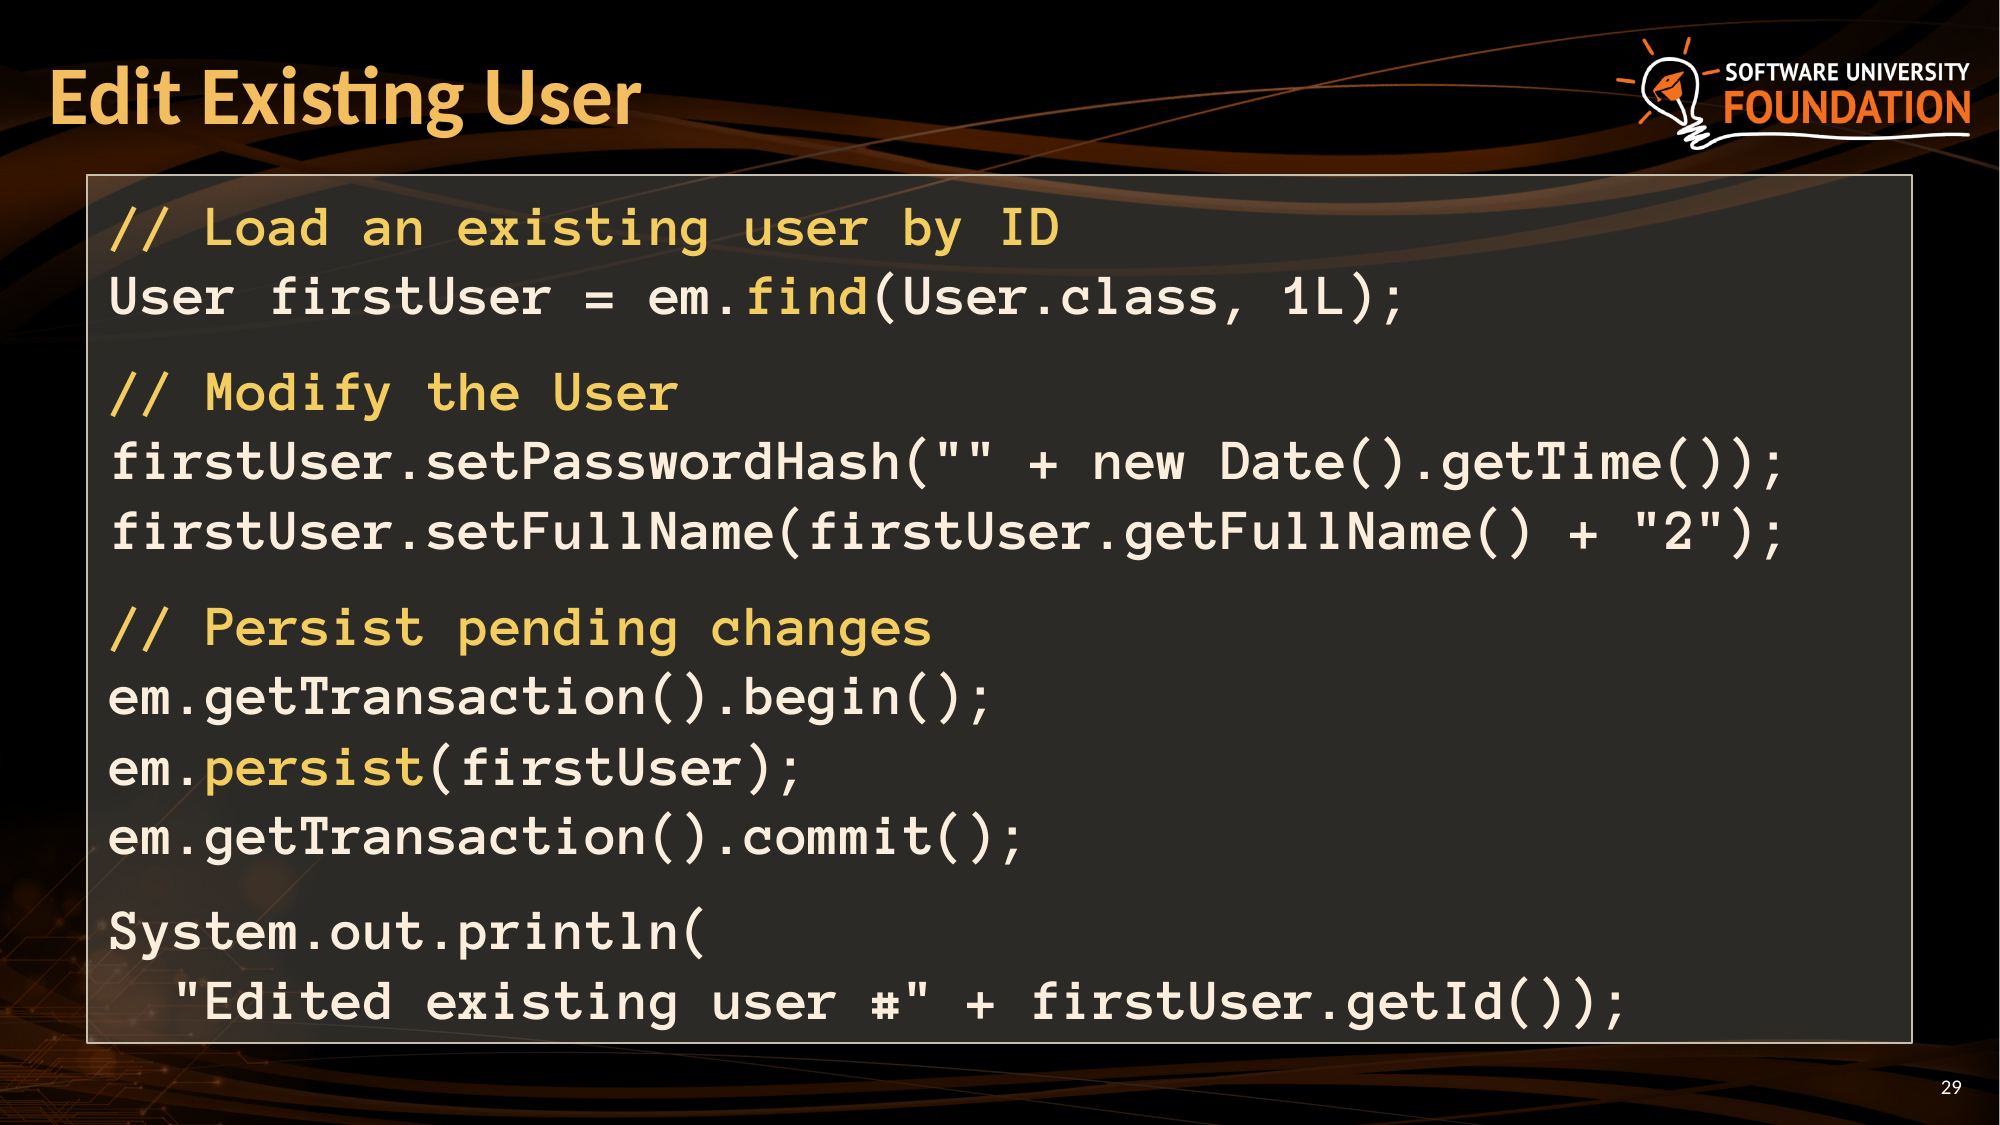

# Edit Existing User
// Load an existing user by ID
User firstUser = em.find(User.class, 1L);
// Modify the User
firstUser.setPasswordHash("" + new Date().getTime());
firstUser.setFullName(firstUser.getFullName() + "2");
// Persist pending changes
em.getTransaction().begin();
em.persist(firstUser);
em.getTransaction().commit();
System.out.println(
  "Edited existing user #" + firstUser.getId());
29